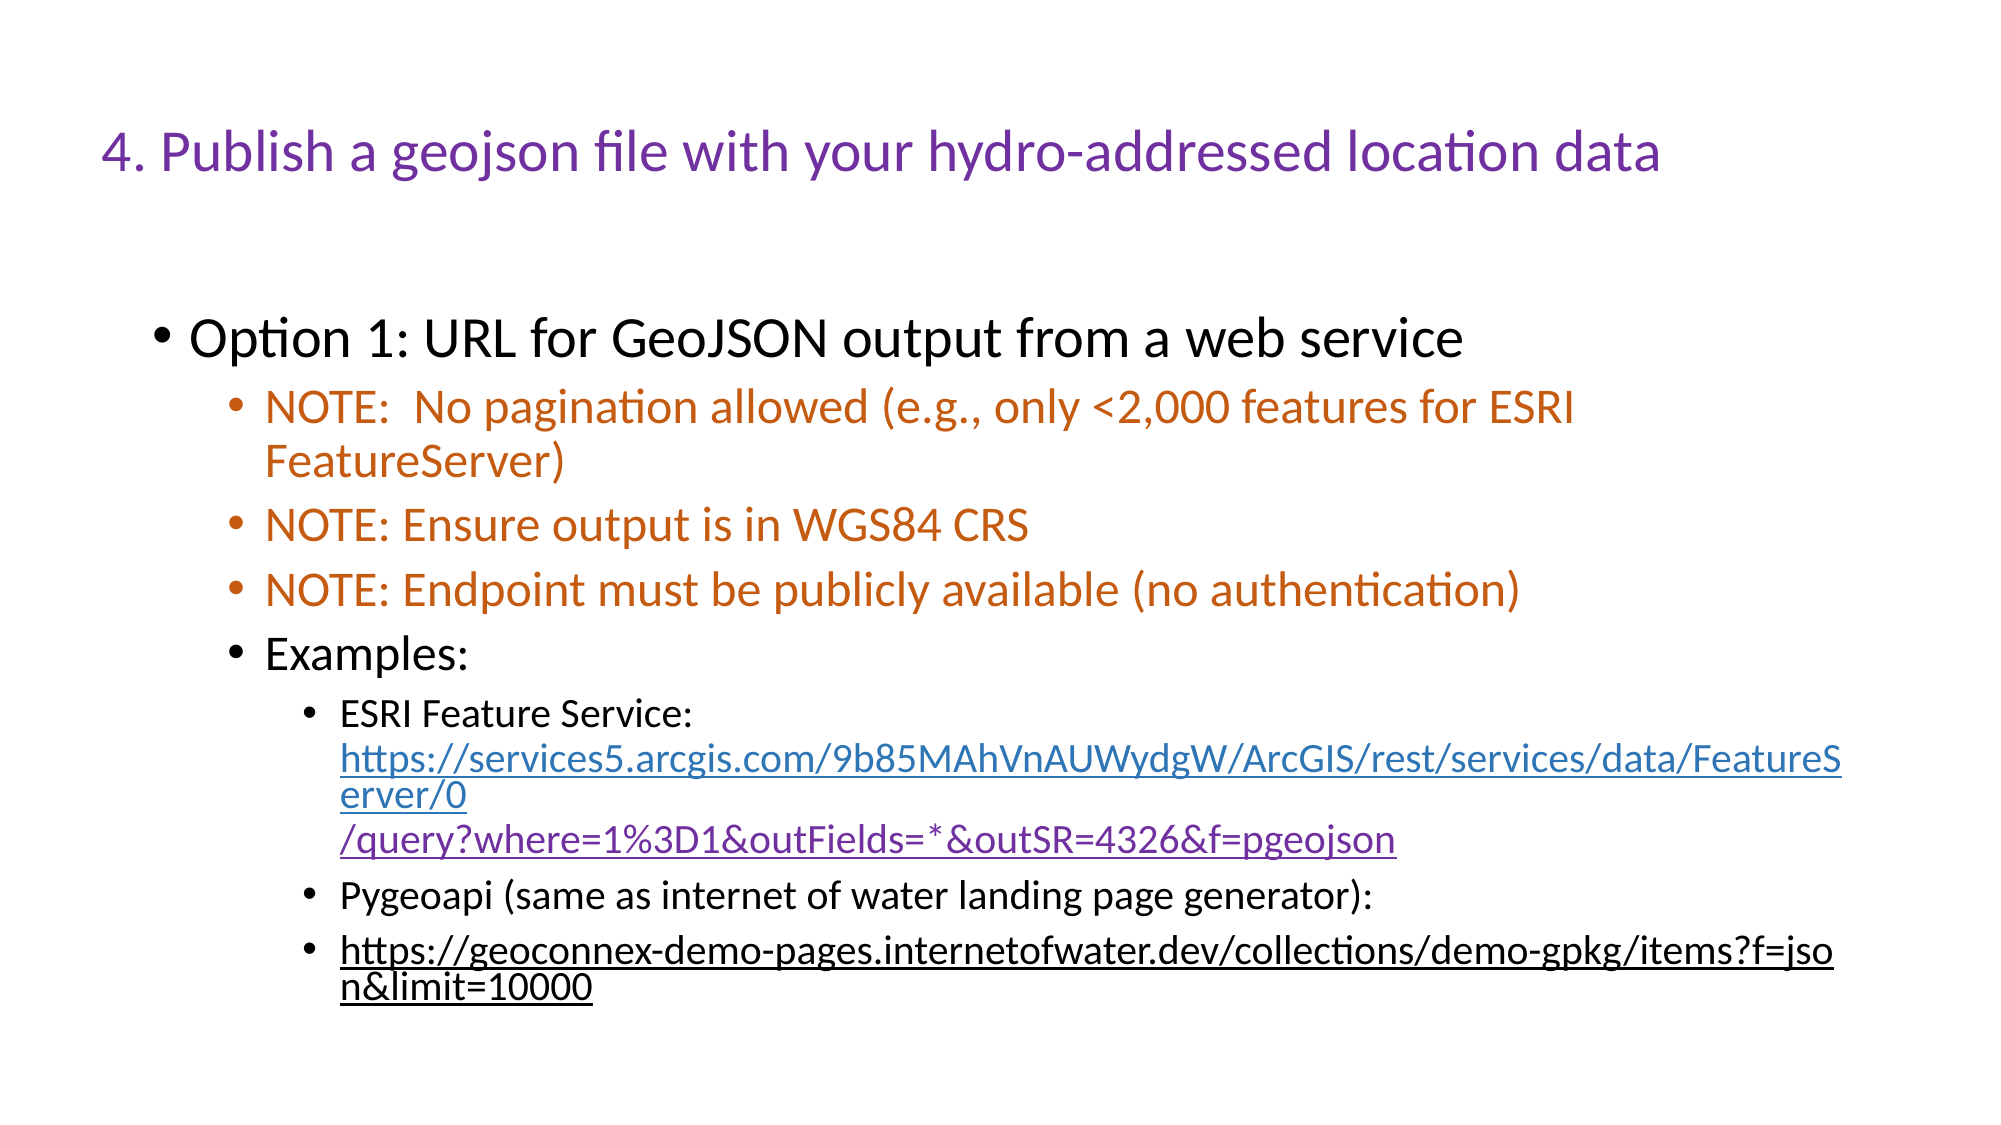

# 4. Publish a geojson file with your hydro-addressed location data
Option 1: URL for GeoJSON output from a web service
NOTE:  No pagination allowed (e.g., only <2,000 features for ESRI FeatureServer)
NOTE: Ensure output is in WGS84 CRS
NOTE: Endpoint must be publicly available (no authentication)
Examples:
ESRI Feature Service: https://services5.arcgis.com/9b85MAhVnAUWydgW/ArcGIS/rest/services/data/FeatureServer/0/query?where=1%3D1&outFields=*&outSR=4326&f=pgeojson
Pygeoapi (same as internet of water landing page generator):
https://geoconnex-demo-pages.internetofwater.dev/collections/demo-gpkg/items?f=json&limit=10000